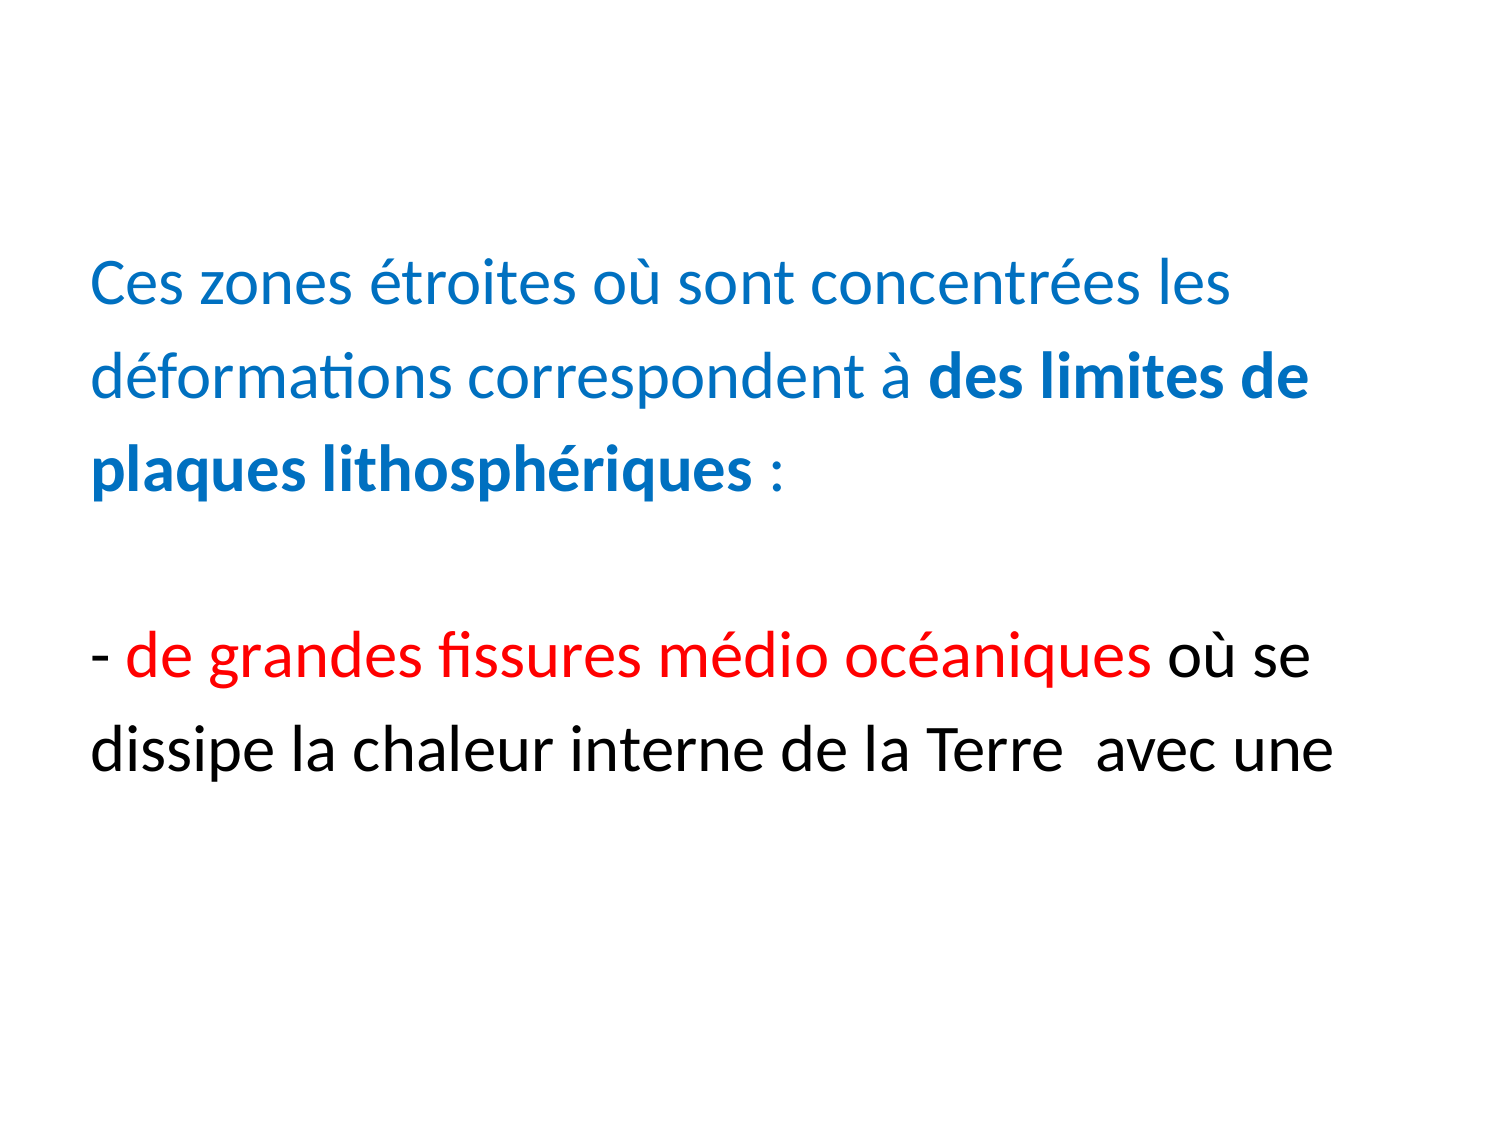

Ces zones étroites où sont concentrées les
déformations correspondent à des limites de
plaques lithosphériques :

- de grandes fissures médio océaniques où se
dissipe la chaleur interne de la Terre  avec une